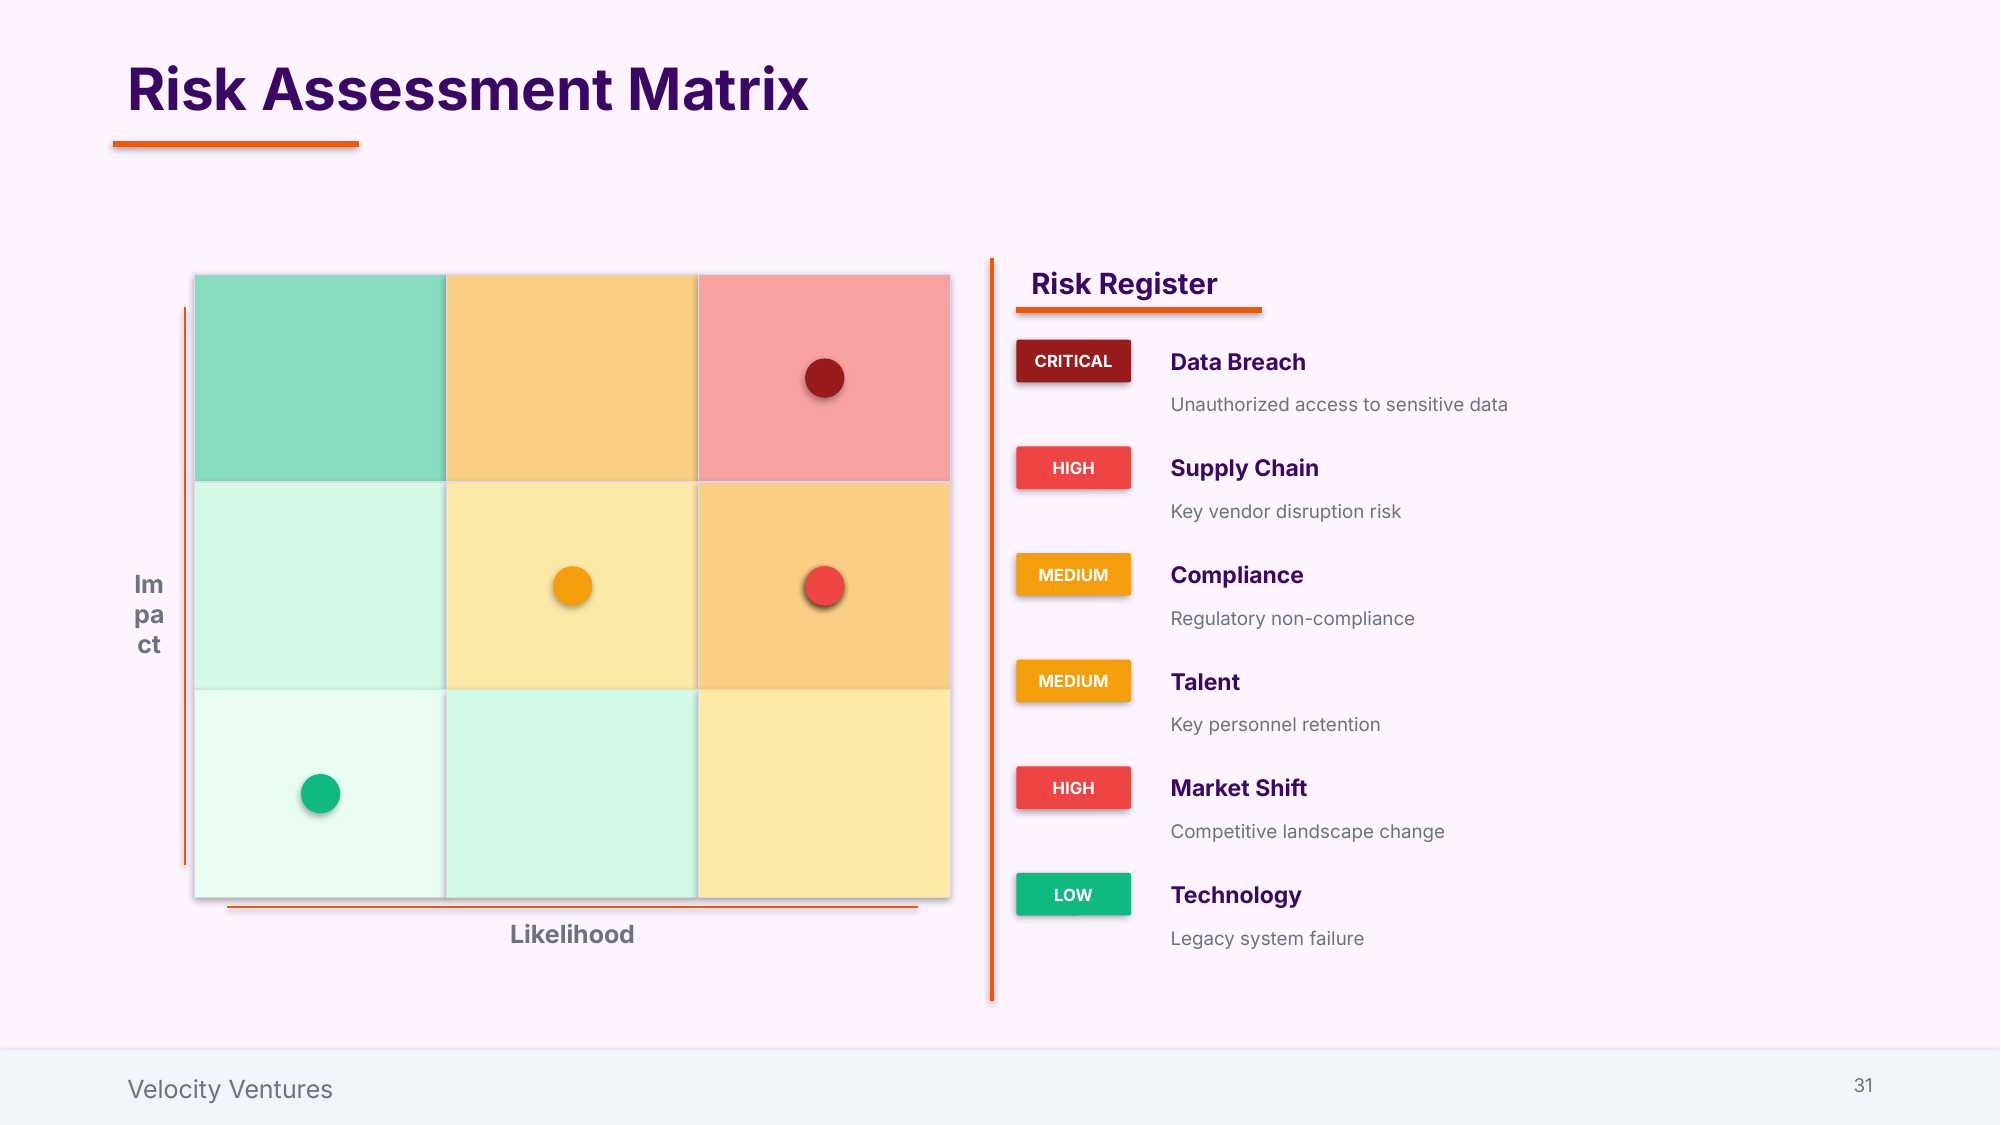

Risk Assessment Matrix
Risk Register

CRITICAL
Data Breach

Unauthorized access to sensitive data

HIGH
Supply Chain

Key vendor disruption risk

MEDIUM
Compliance
Impact

Regulatory non-compliance

MEDIUM
Talent

Key personnel retention

HIGH
Market Shift

Competitive landscape change

LOW
Technology
Likelihood
Legacy system failure

Velocity Ventures
31